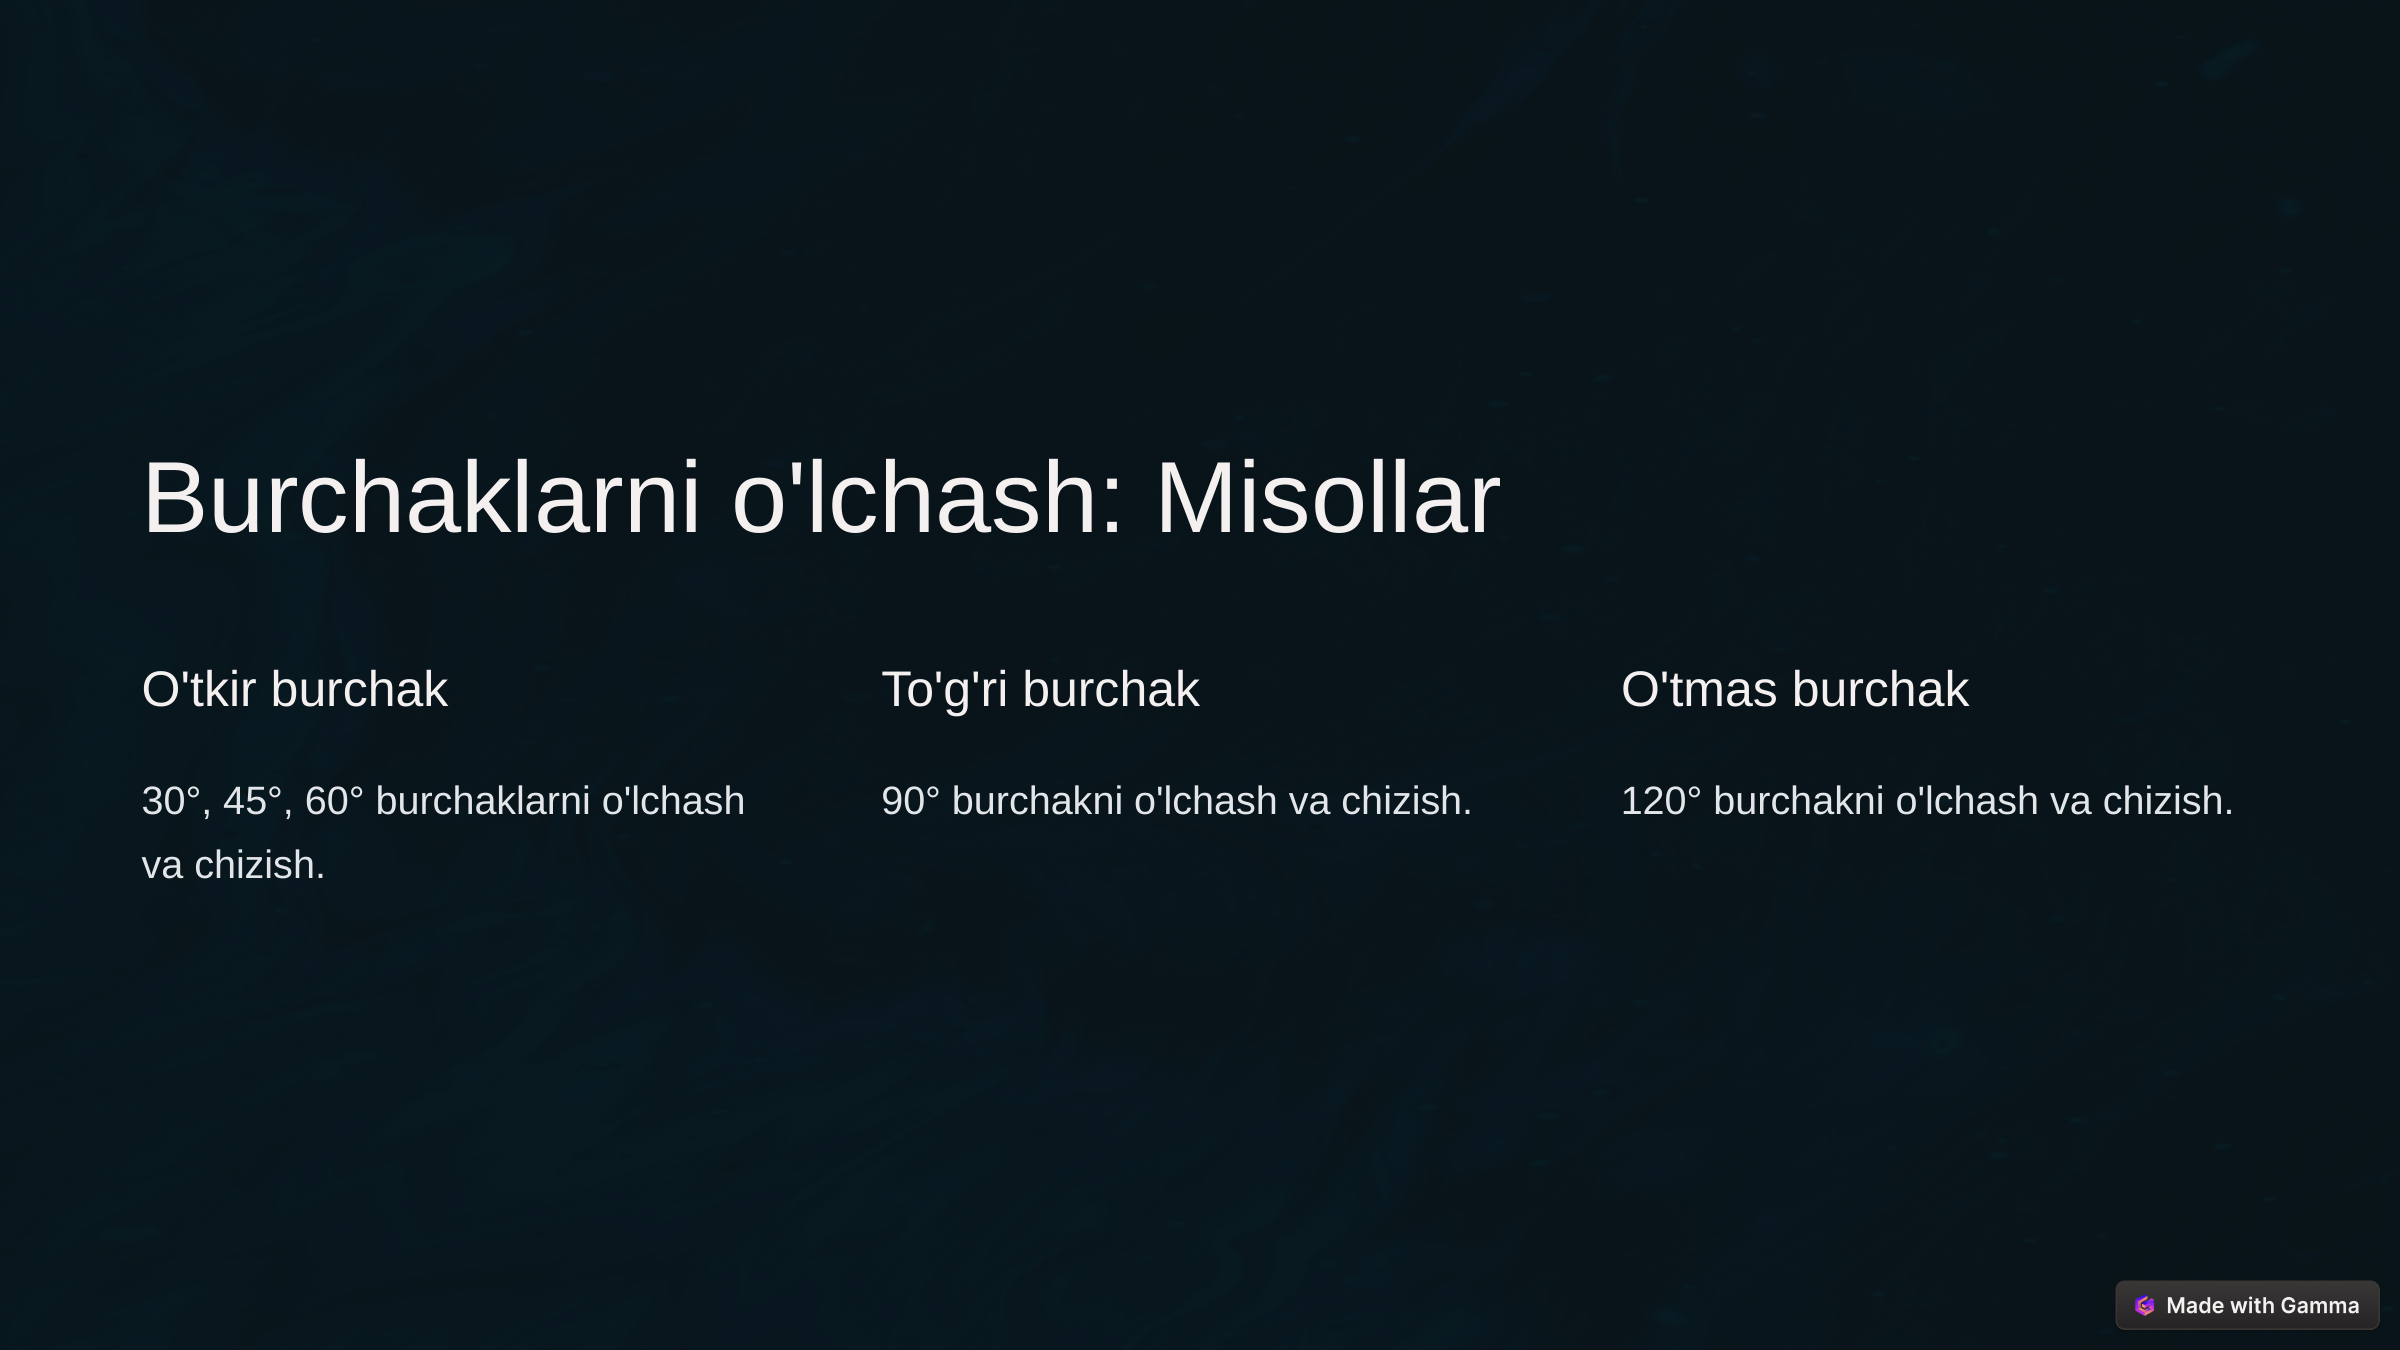

Burchaklarni o'lchash: Misollar
O'tkir burchak
To'g'ri burchak
O'tmas burchak
30°, 45°, 60° burchaklarni o'lchash va chizish.
90° burchakni o'lchash va chizish.
120° burchakni o'lchash va chizish.